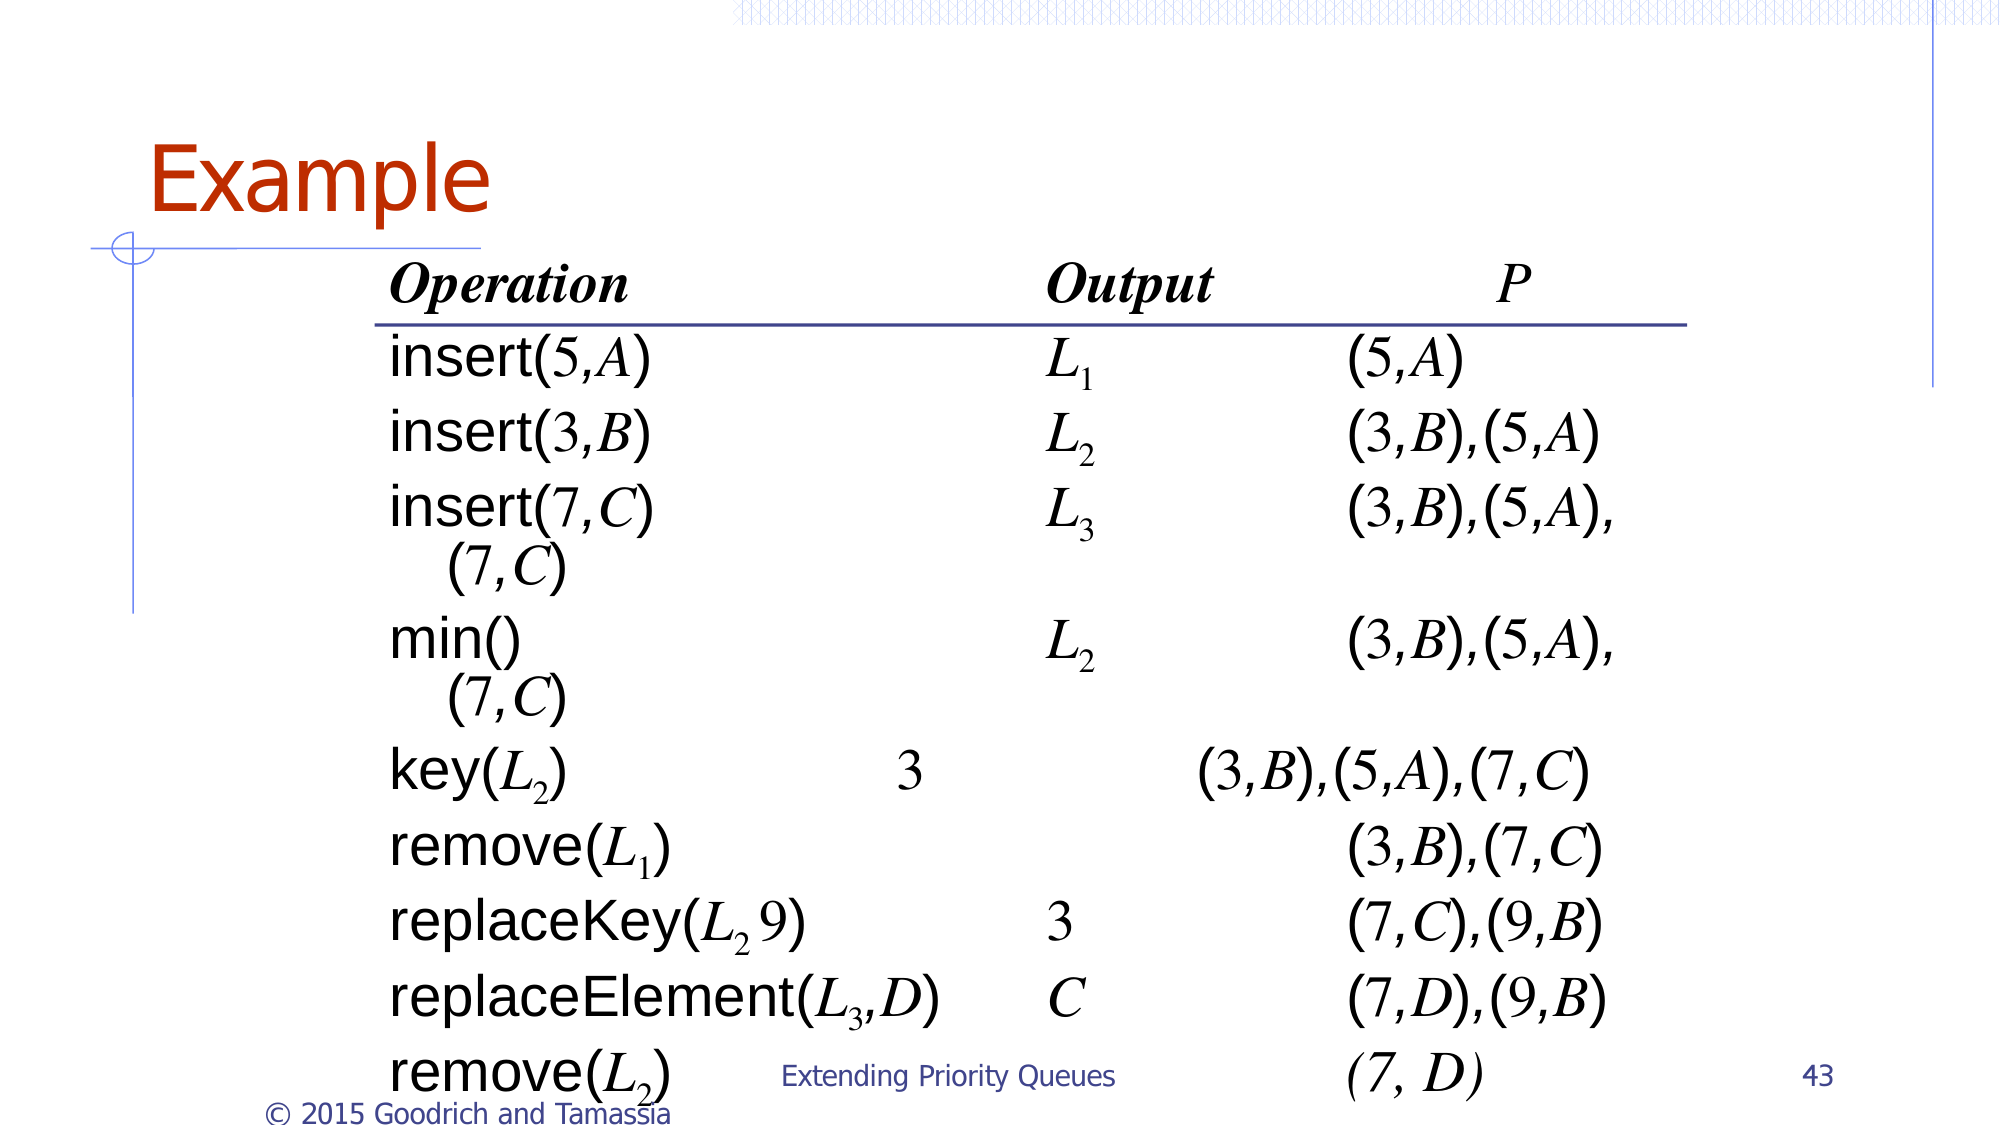

# Example
Operation			Output		P
insert(5,A)			L1		(5,A)
insert(3,B)			L2		(3,B),(5,A)
insert(7,C)			L3		(3,B),(5,A),(7,C)
min()				L2		(3,B),(5,A),(7,C)
key(L2)			3		(3,B),(5,A),(7,C)
remove(L1)					(3,B),(7,C)
replaceKey(L2 9)		3		(7,C),(9,B)
replaceElement(L3,D)	C		(7,D),(9,B)
remove(L2)					(7, D)

Extending Priority Queues
43
© 2015 Goodrich and Tamassia